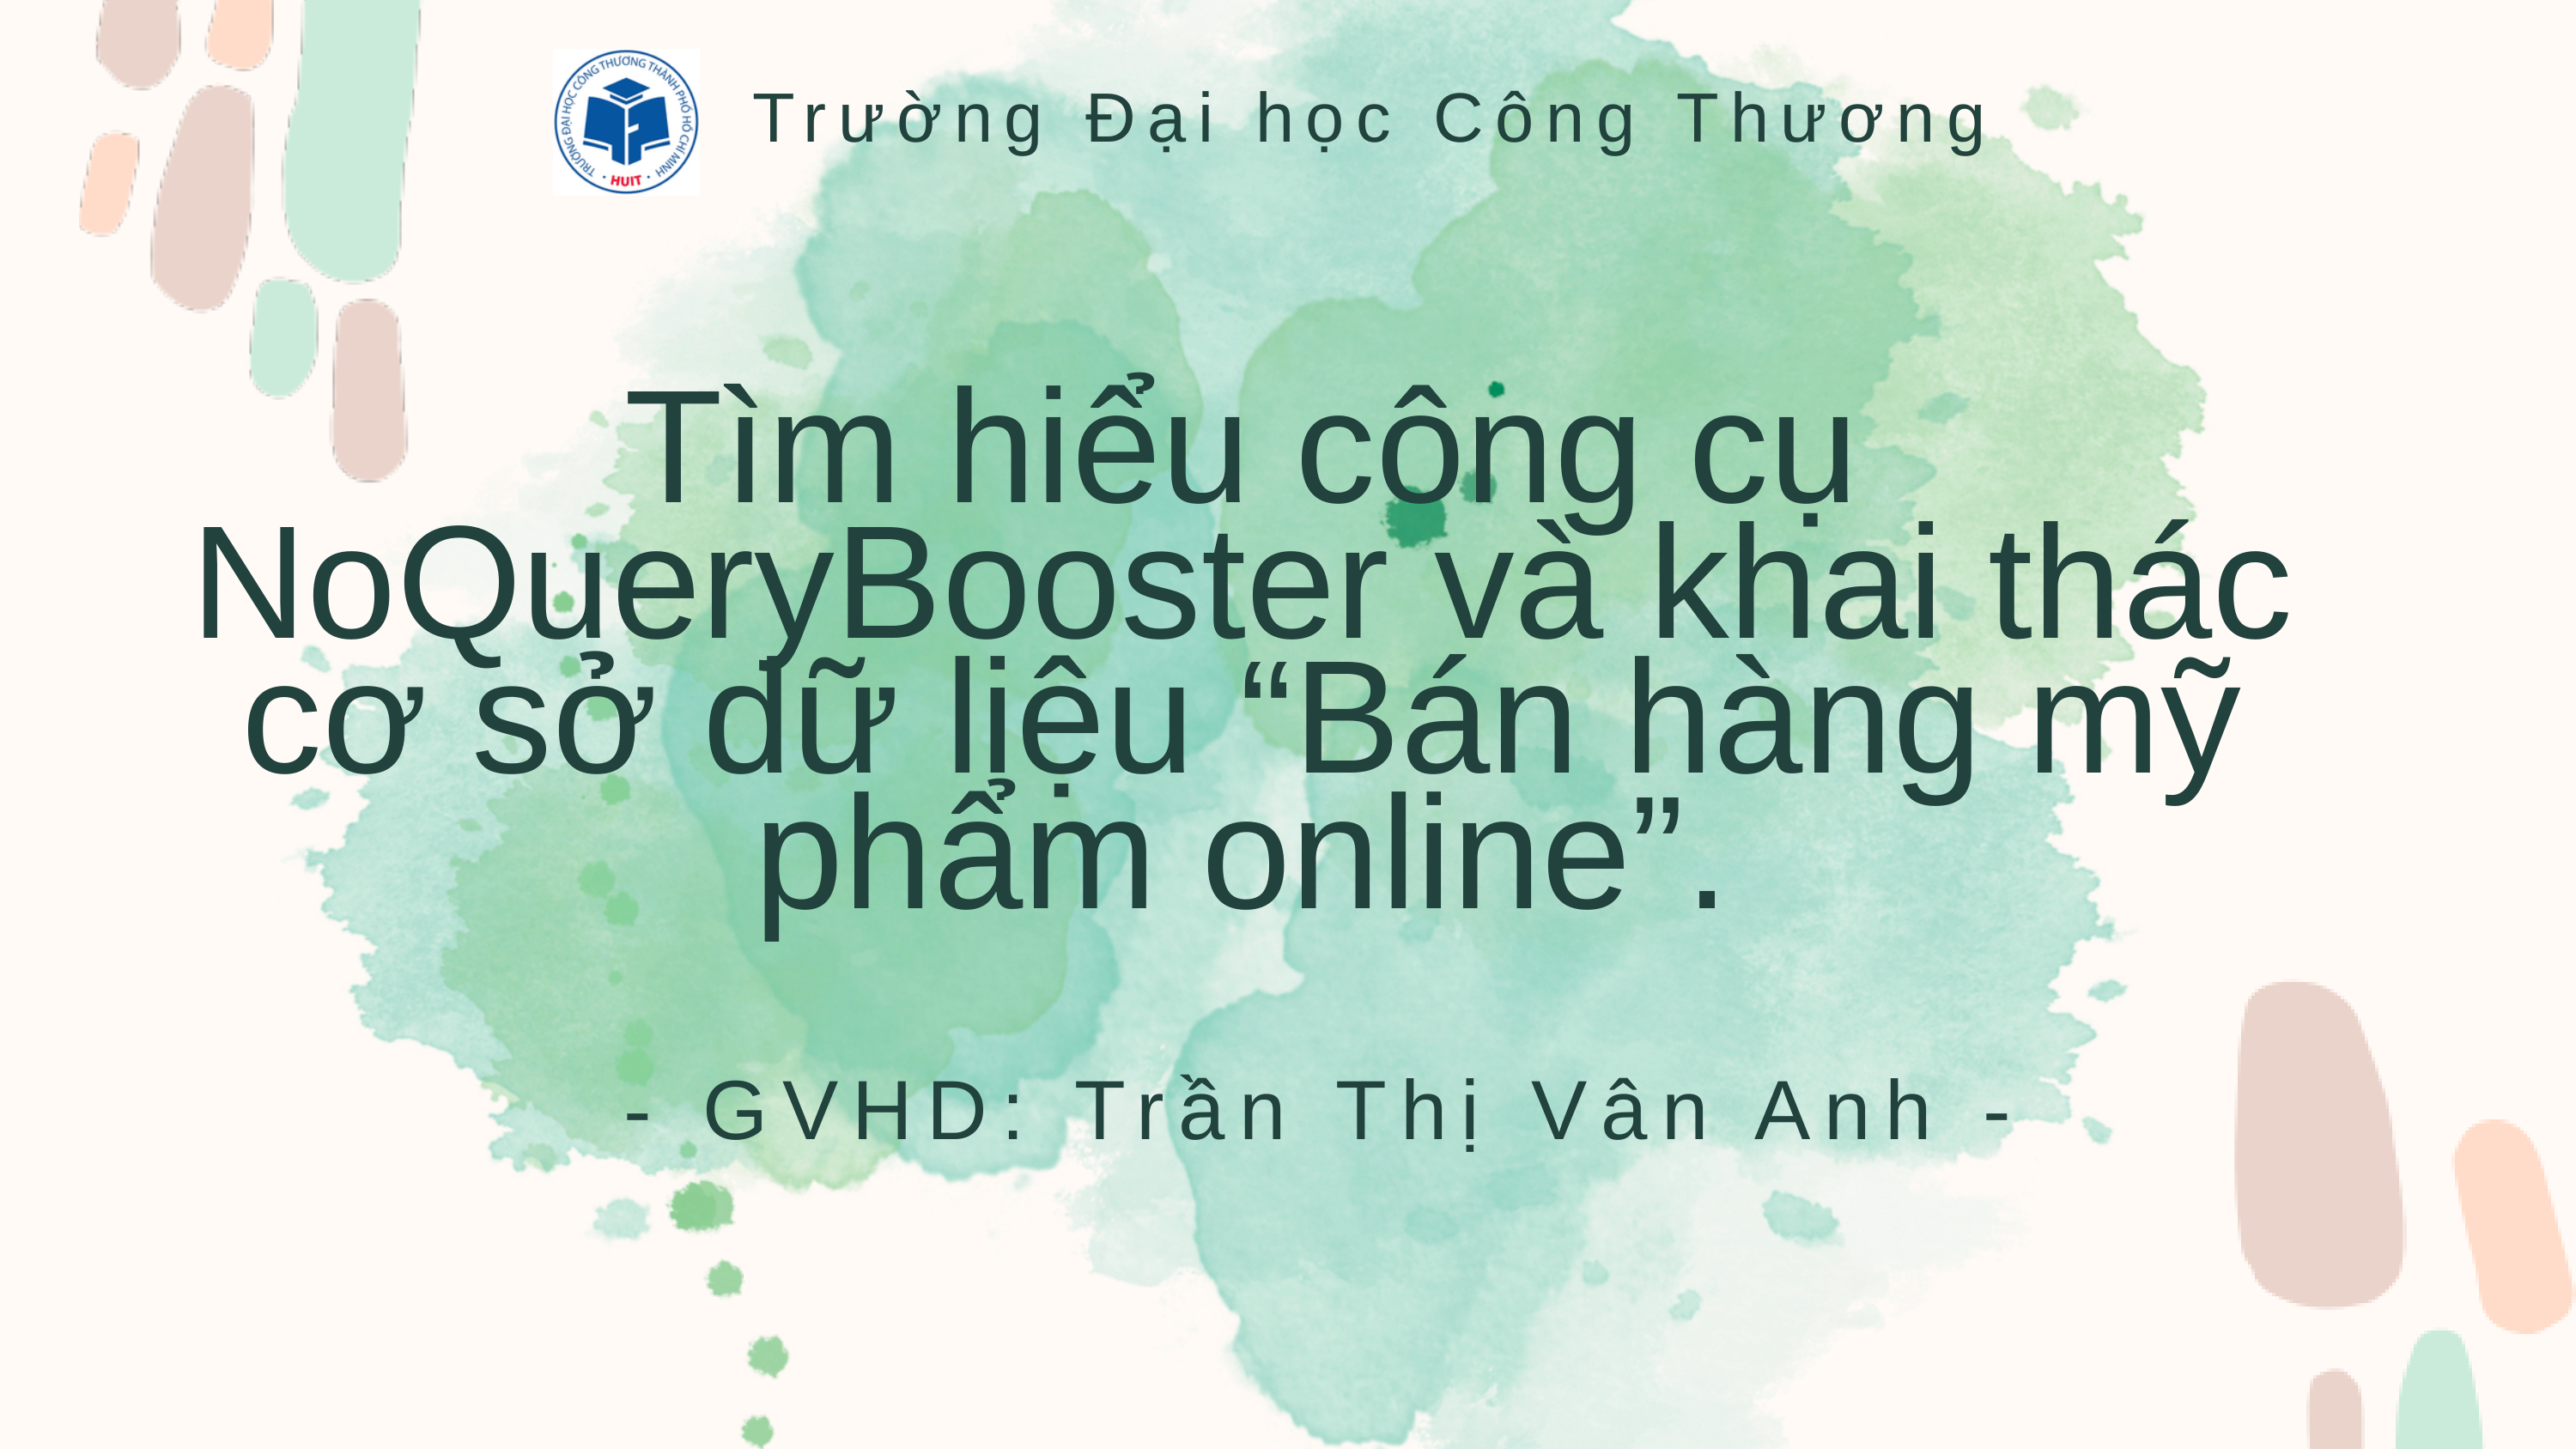

Trường Đại học Công Thương
Tìm hiểu công cụ NoQueryBooster và khai thác cơ sở dữ liệu “Bán hàng mỹ phẩm online”.

- GVHD: Trần Thị Vân Anh -